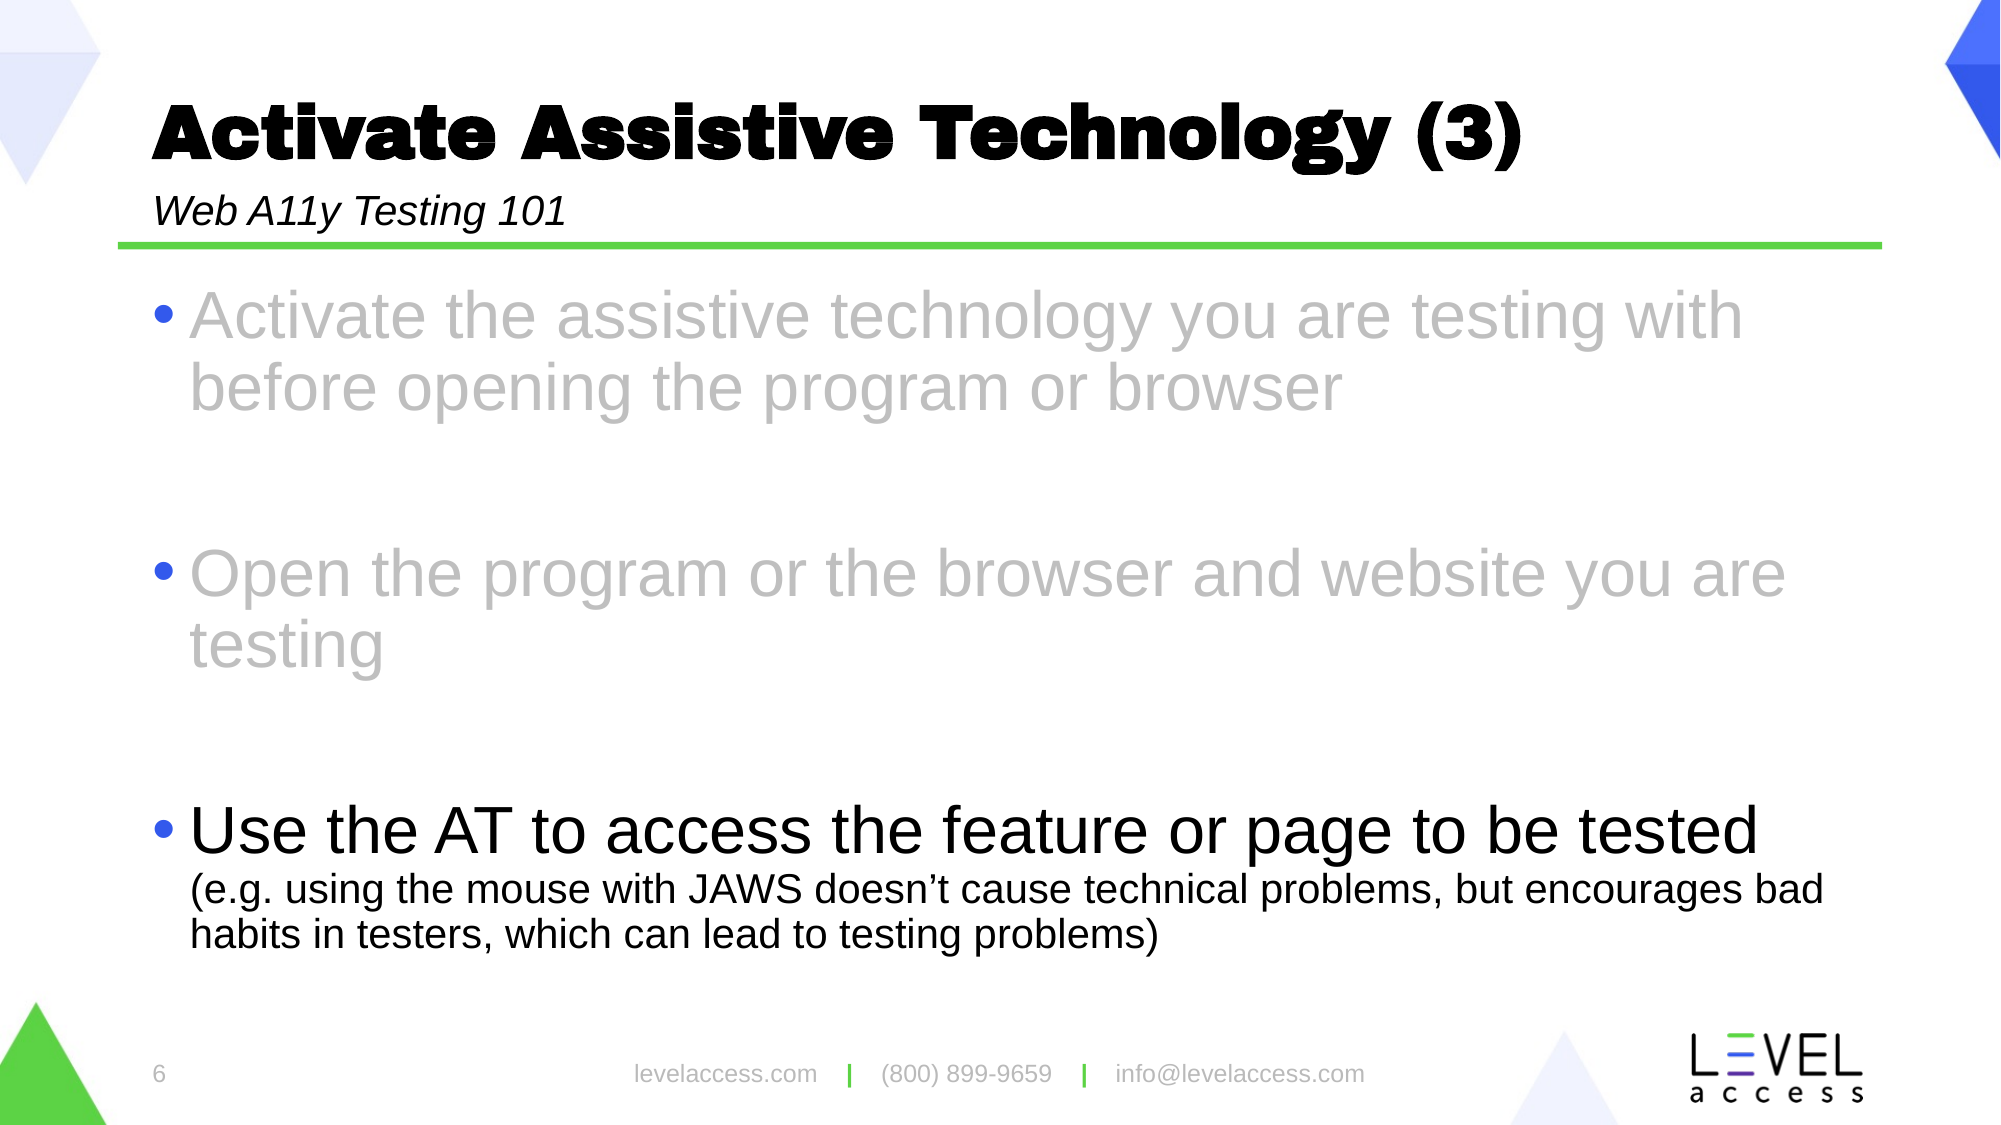

# Activate Assistive Technology (3)
Web A11y Testing 101
Activate the assistive technology you are testing with before opening the program or browser

Open the program or the browser and website you are testing

Use the AT to access the feature or page to be tested (e.g. using the mouse with JAWS doesn’t cause technical problems, but encourages bad habits in testers, which can lead to testing problems)

levelaccess.com    |    (800) 899-9659    |    info@levelaccess.com
6